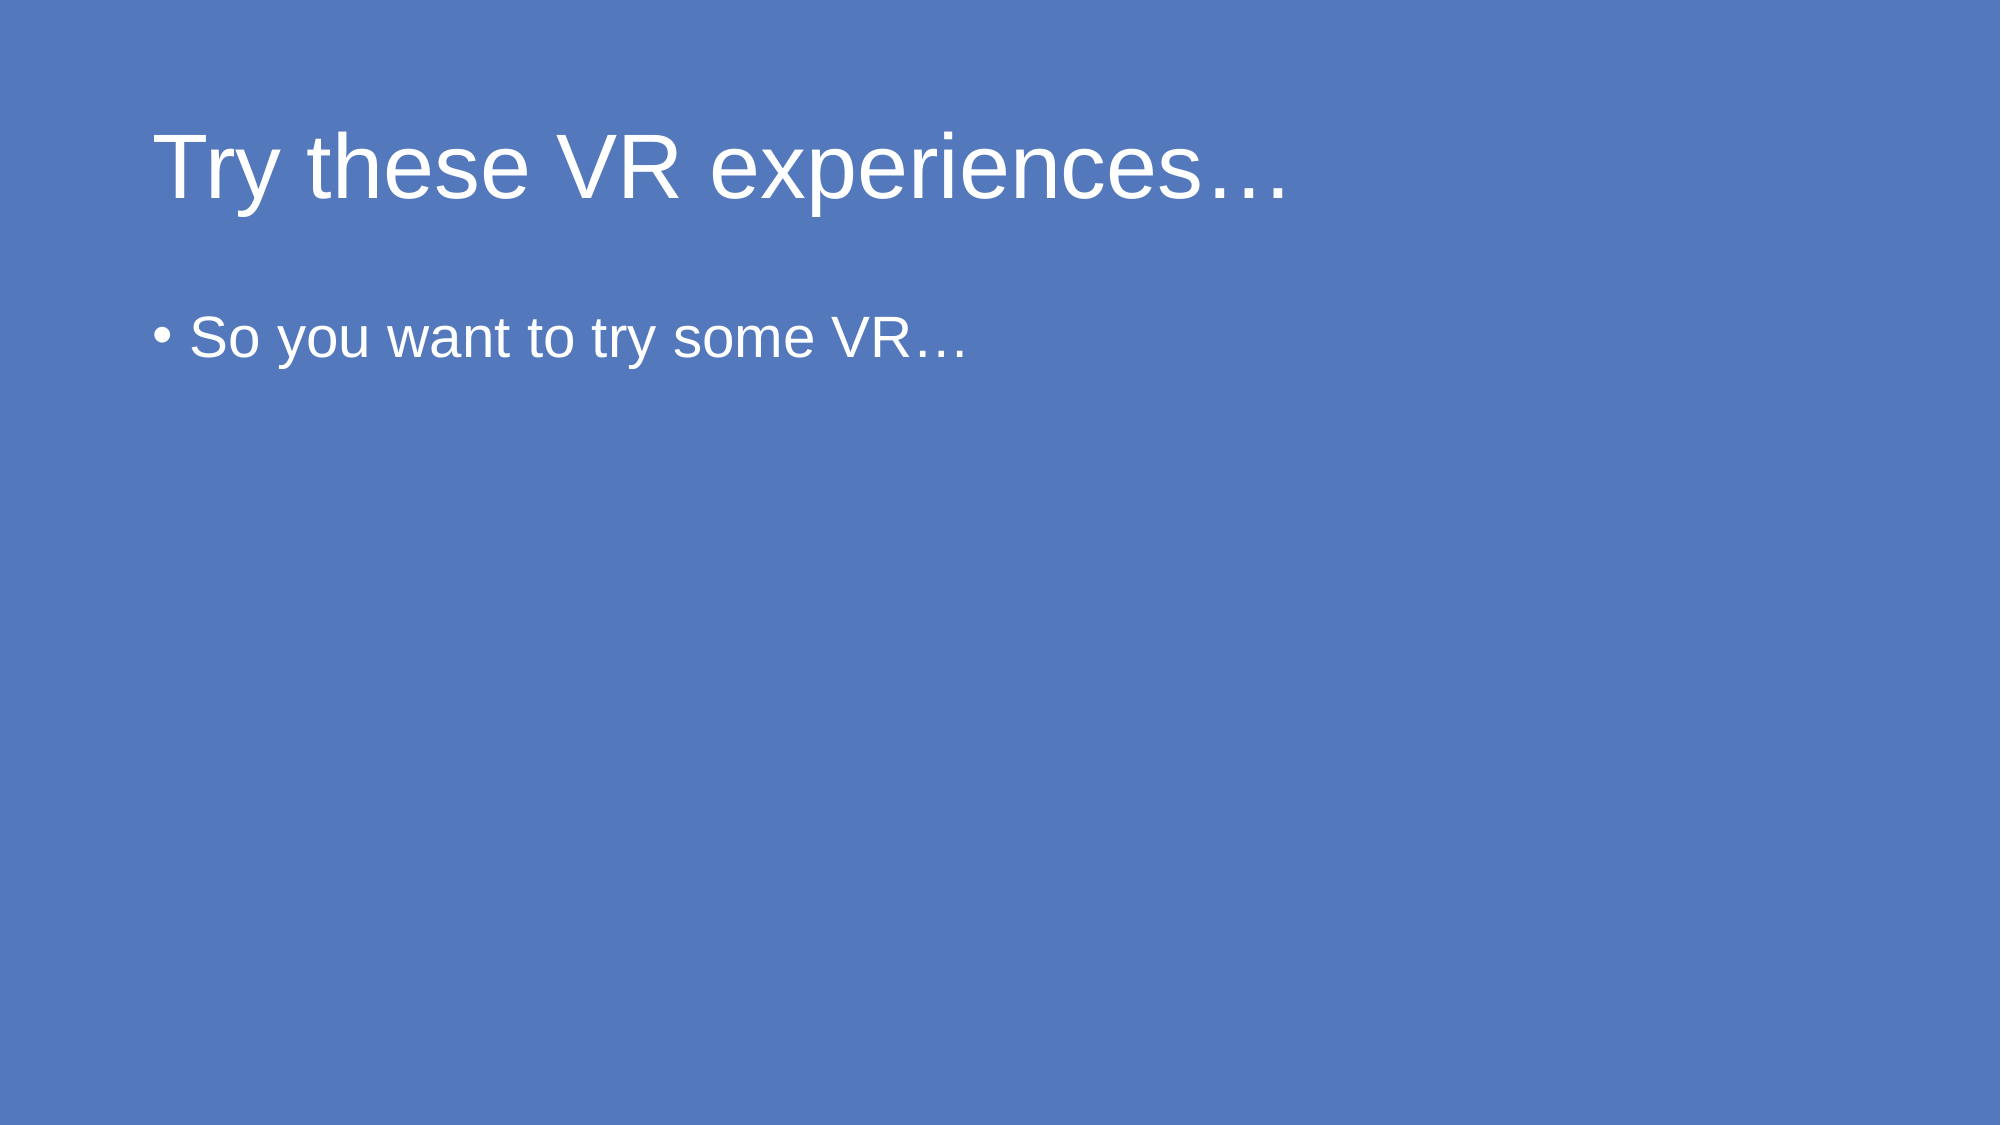

# Try these VR experiences…
So you want to try some VR…